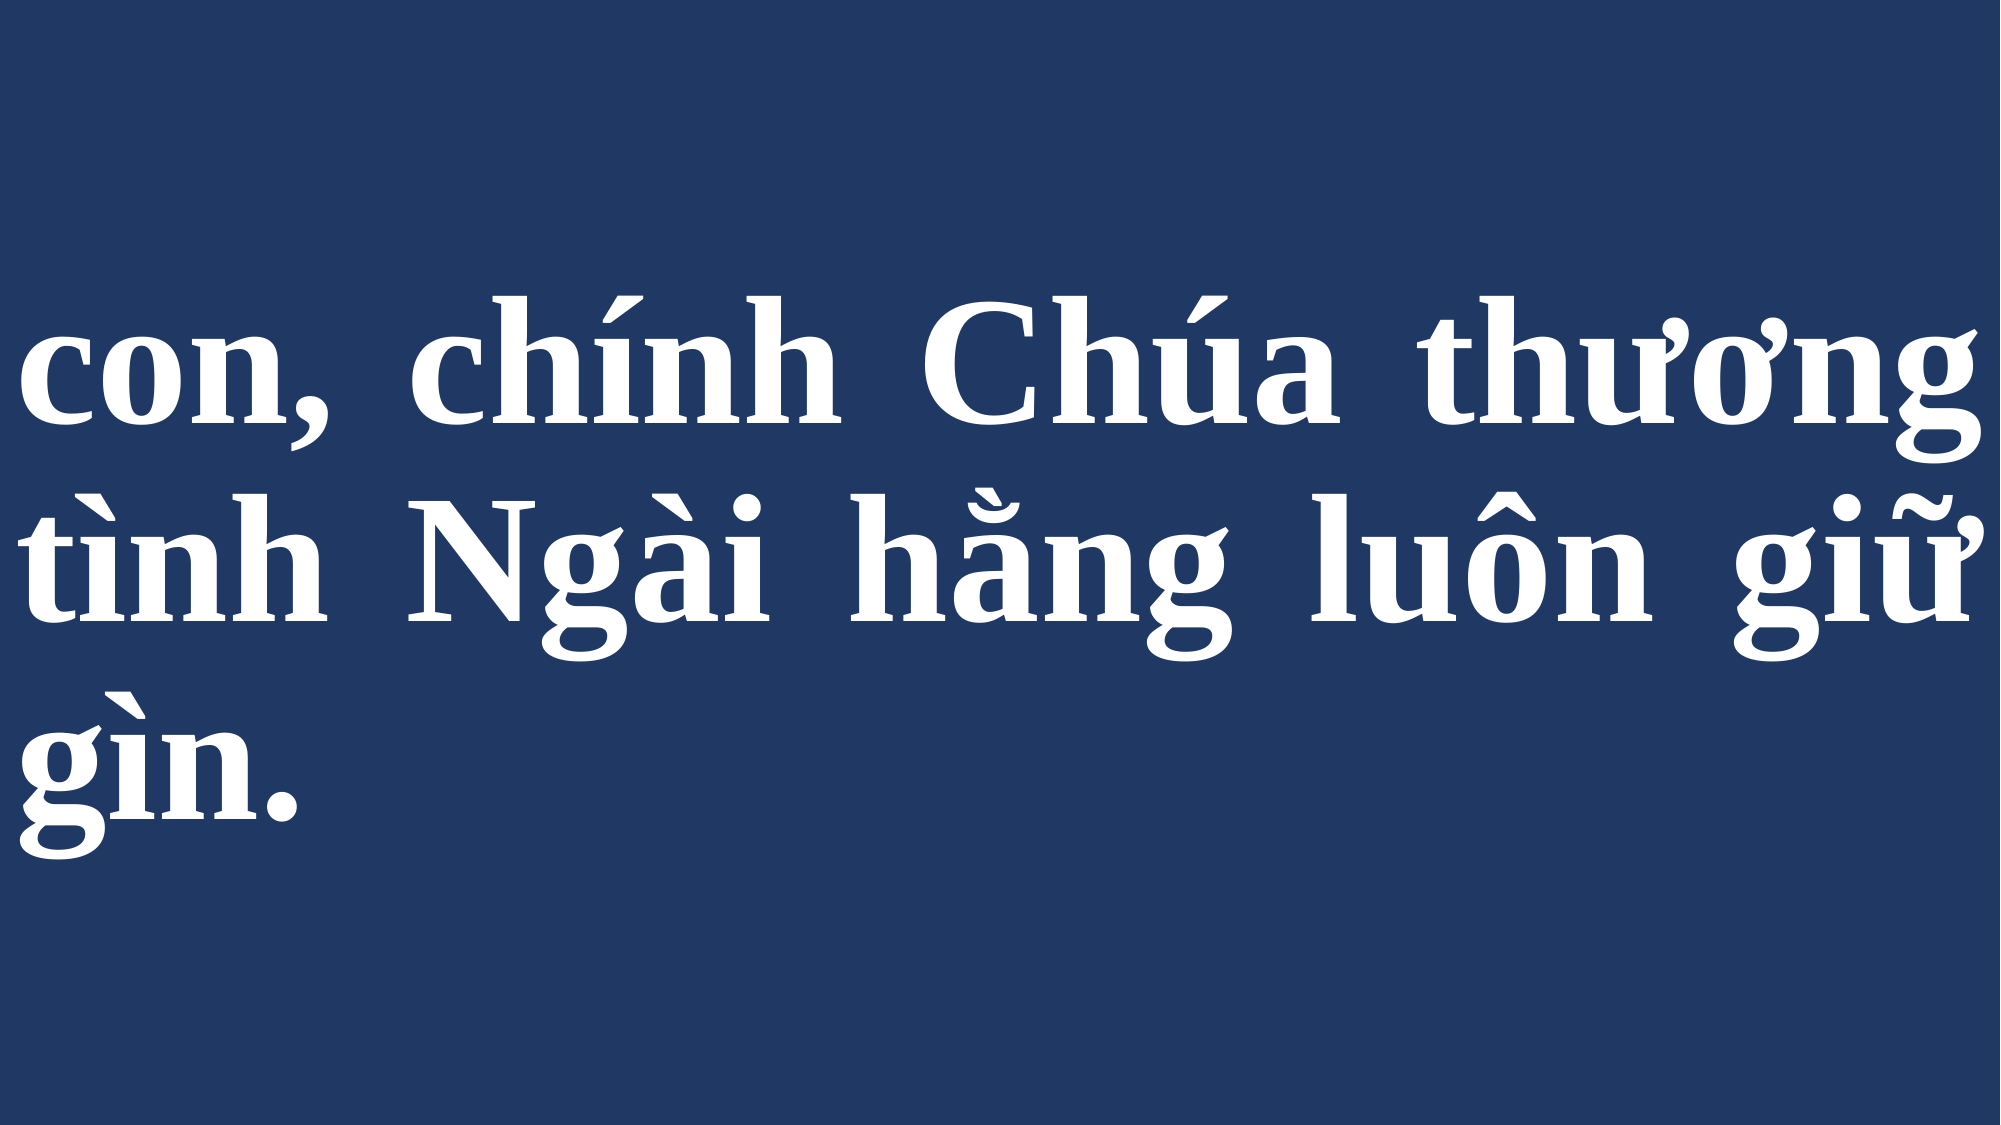

# con, chính Chúa thương tình Ngài hằng luôn giữ gìn.